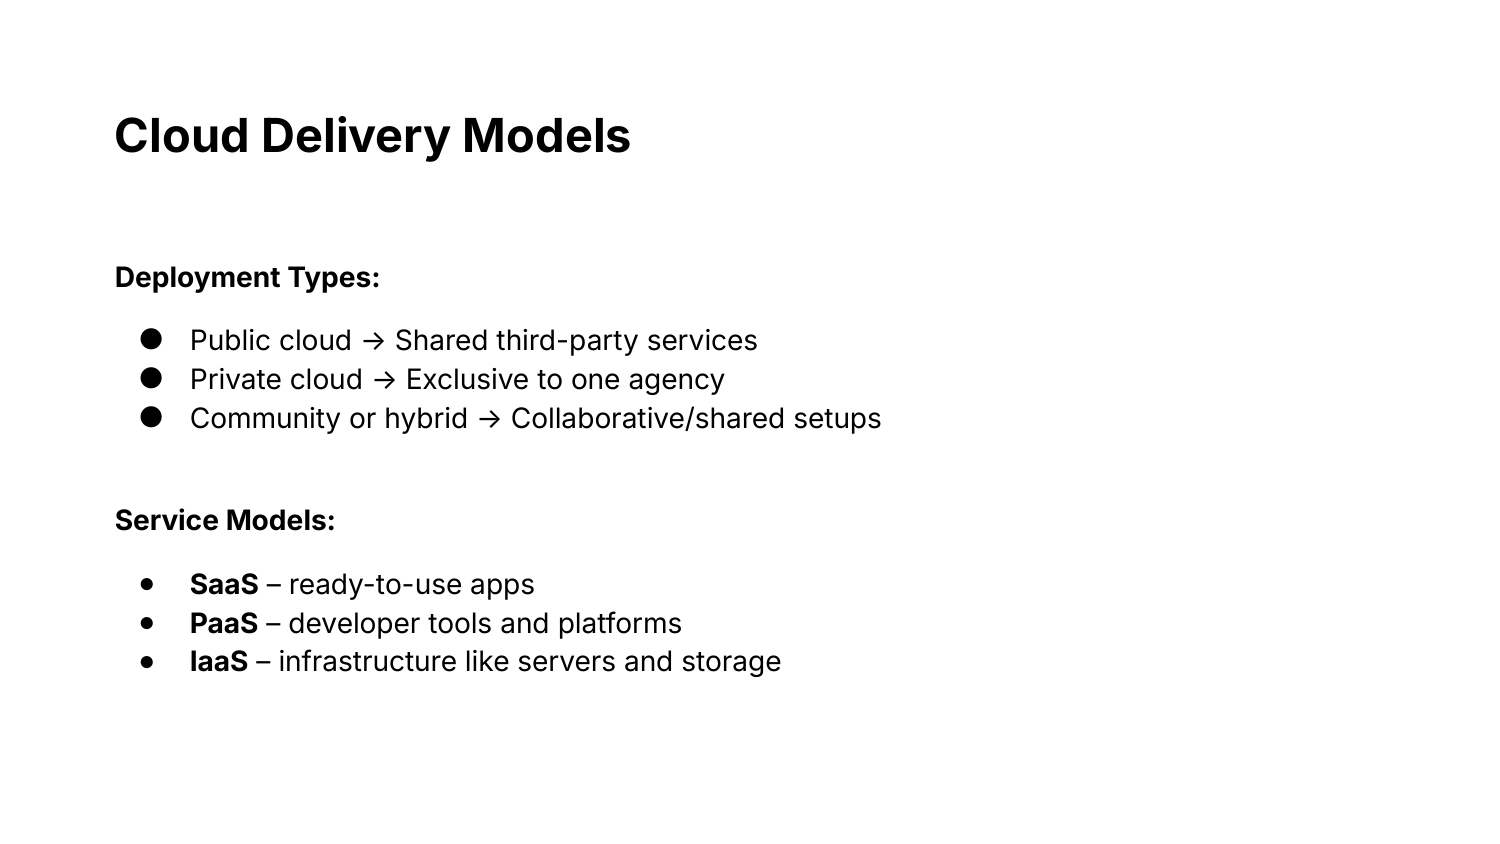

Cloud Delivery Models
Deployment Types:
Public cloud → Shared third-party services
Private cloud → Exclusive to one agency
Community or hybrid → Collaborative/shared setups
Service Models:
SaaS – ready-to-use apps
PaaS – developer tools and platforms
IaaS – infrastructure like servers and storage